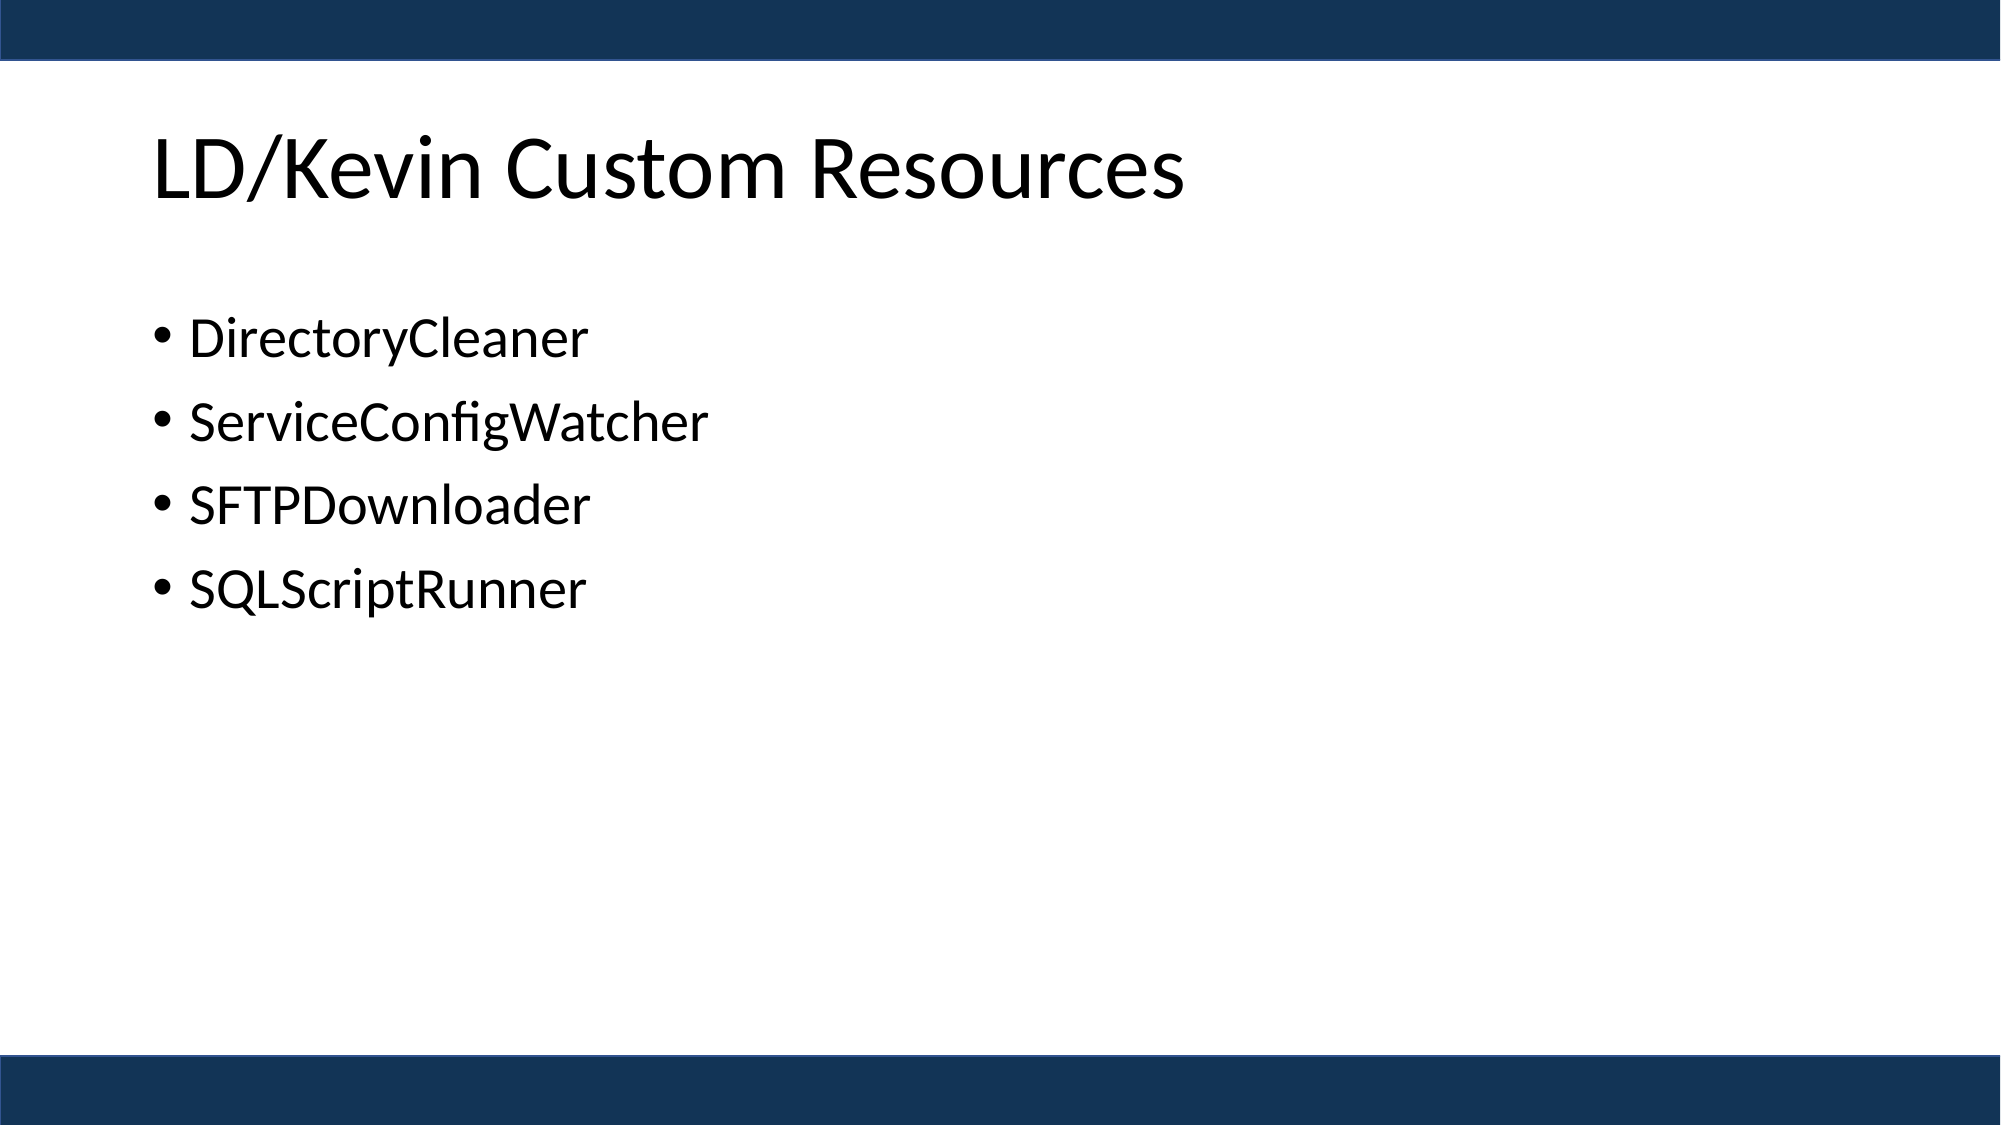

# LD/Kevin Custom Resources
DirectoryCleaner
ServiceConfigWatcher
SFTPDownloader
SQLScriptRunner